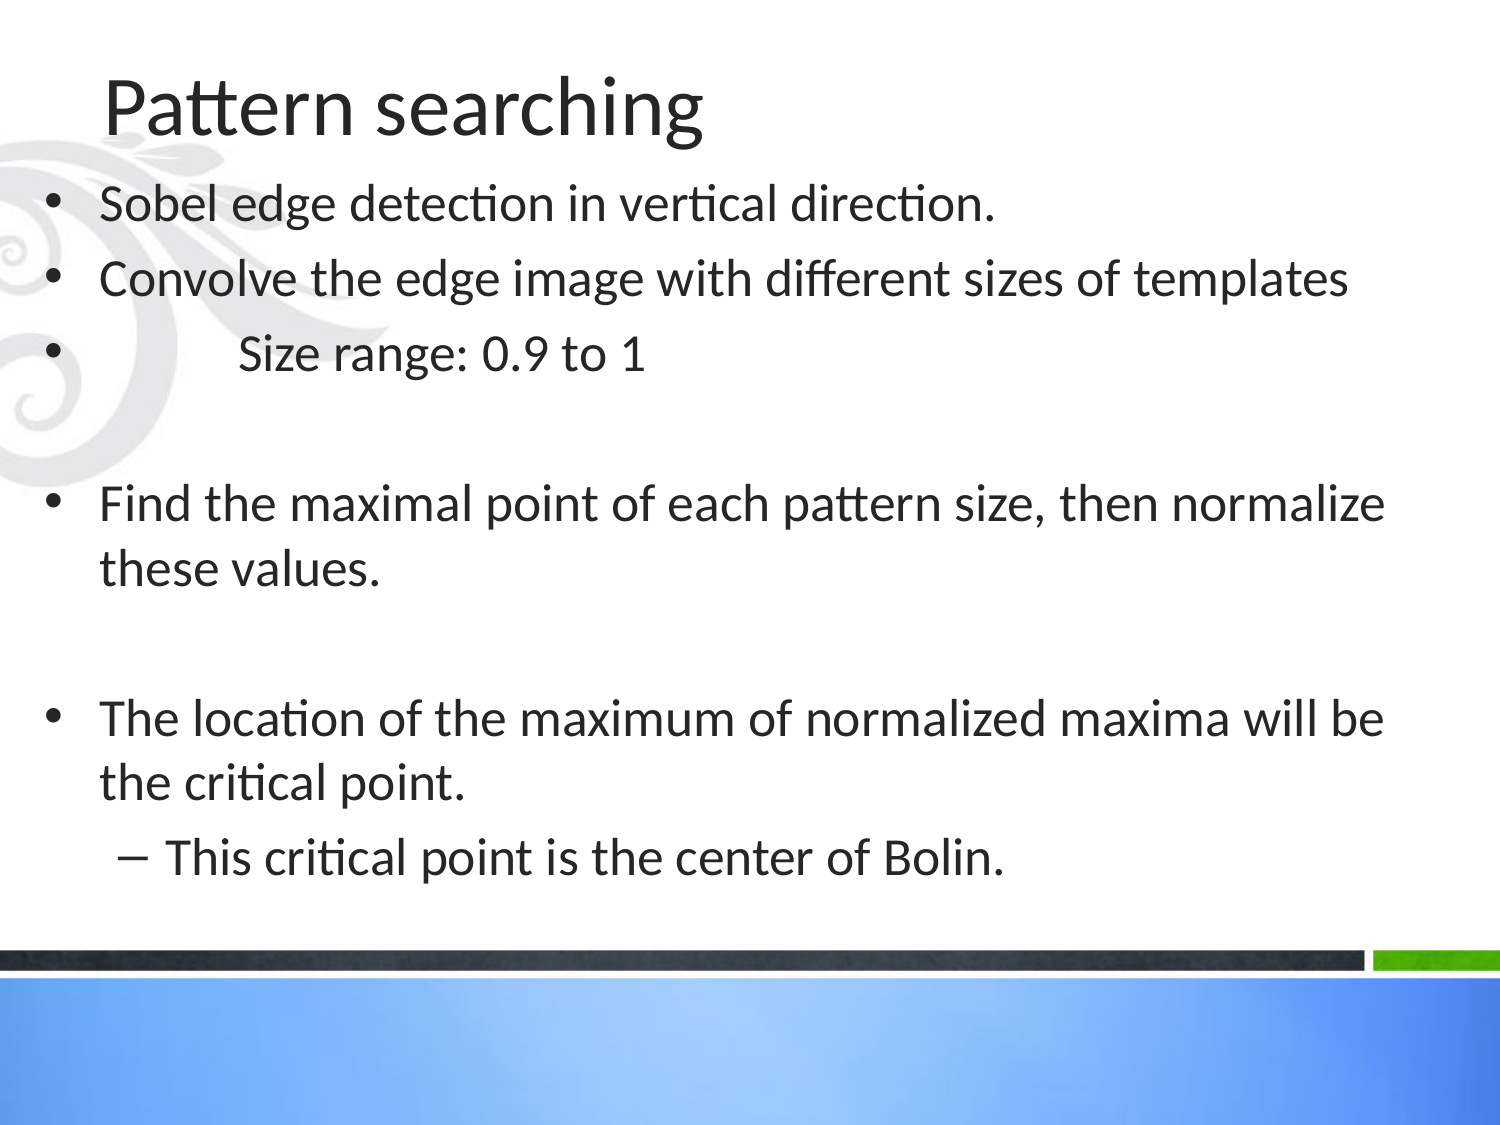

Pattern searching
Sobel edge detection in vertical direction.
Convolve the edge image with different sizes of templates
 	Size range: 0.9 to 1

Find the maximal point of each pattern size, then normalize these values.

The location of the maximum of normalized maxima will be the critical point.
This critical point is the center of Bolin.